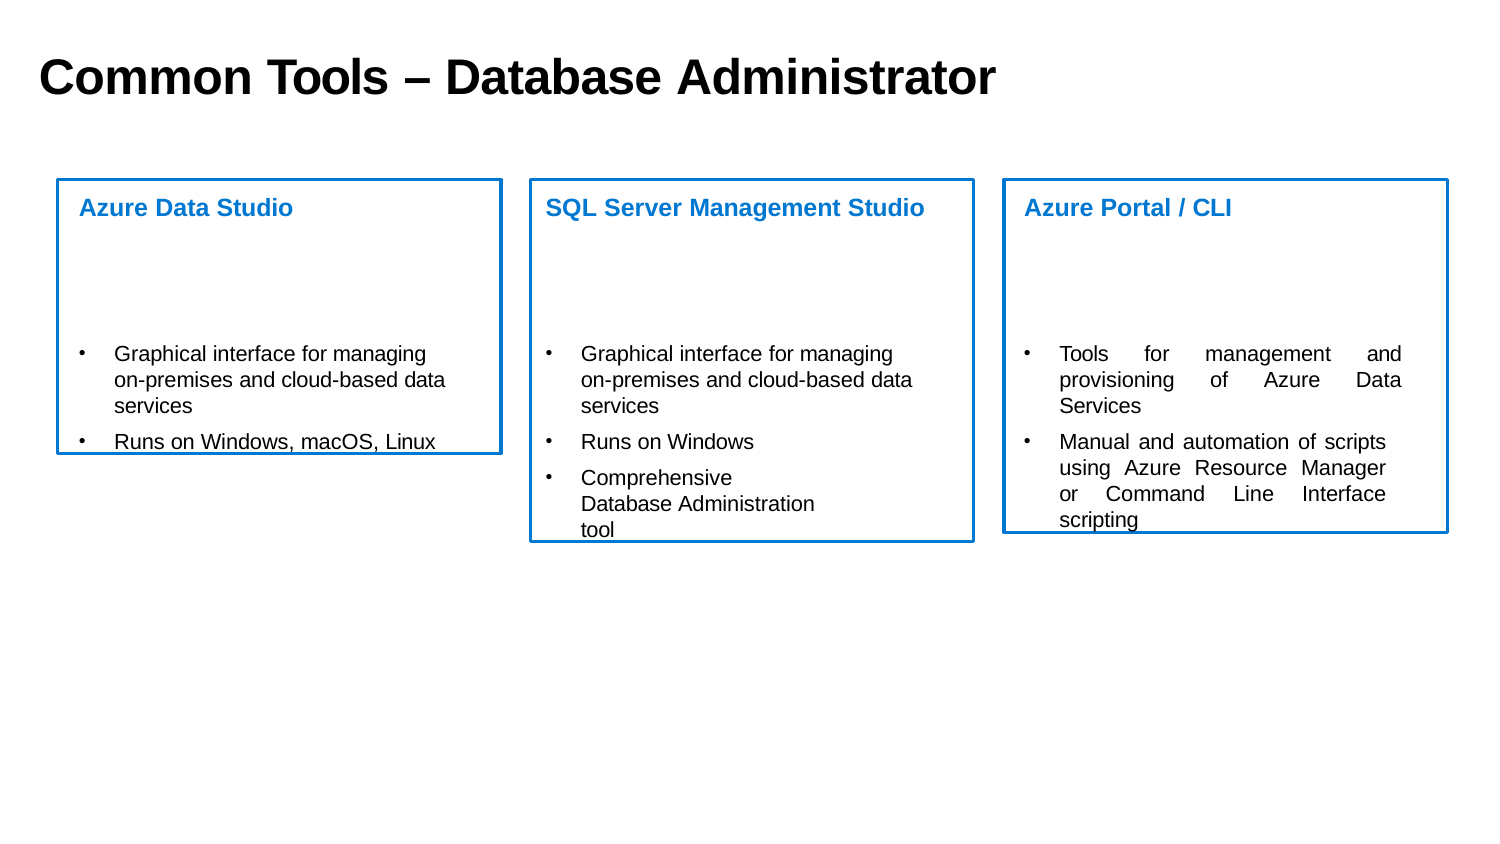

# Common Tools – Database Administrator
Azure Data Studio

Graphical interface for managing on-premises and cloud-based data services
Runs on Windows, macOS, Linux
SQL Server Management Studio

Graphical interface for managing on-premises and cloud-based data services
Runs on Windows
Comprehensive Database Administration tool
Azure Portal / CLI

Tools for management and provisioning of Azure Data Services
Manual and automation of scripts using Azure Resource Manager or Command Line Interface scripting